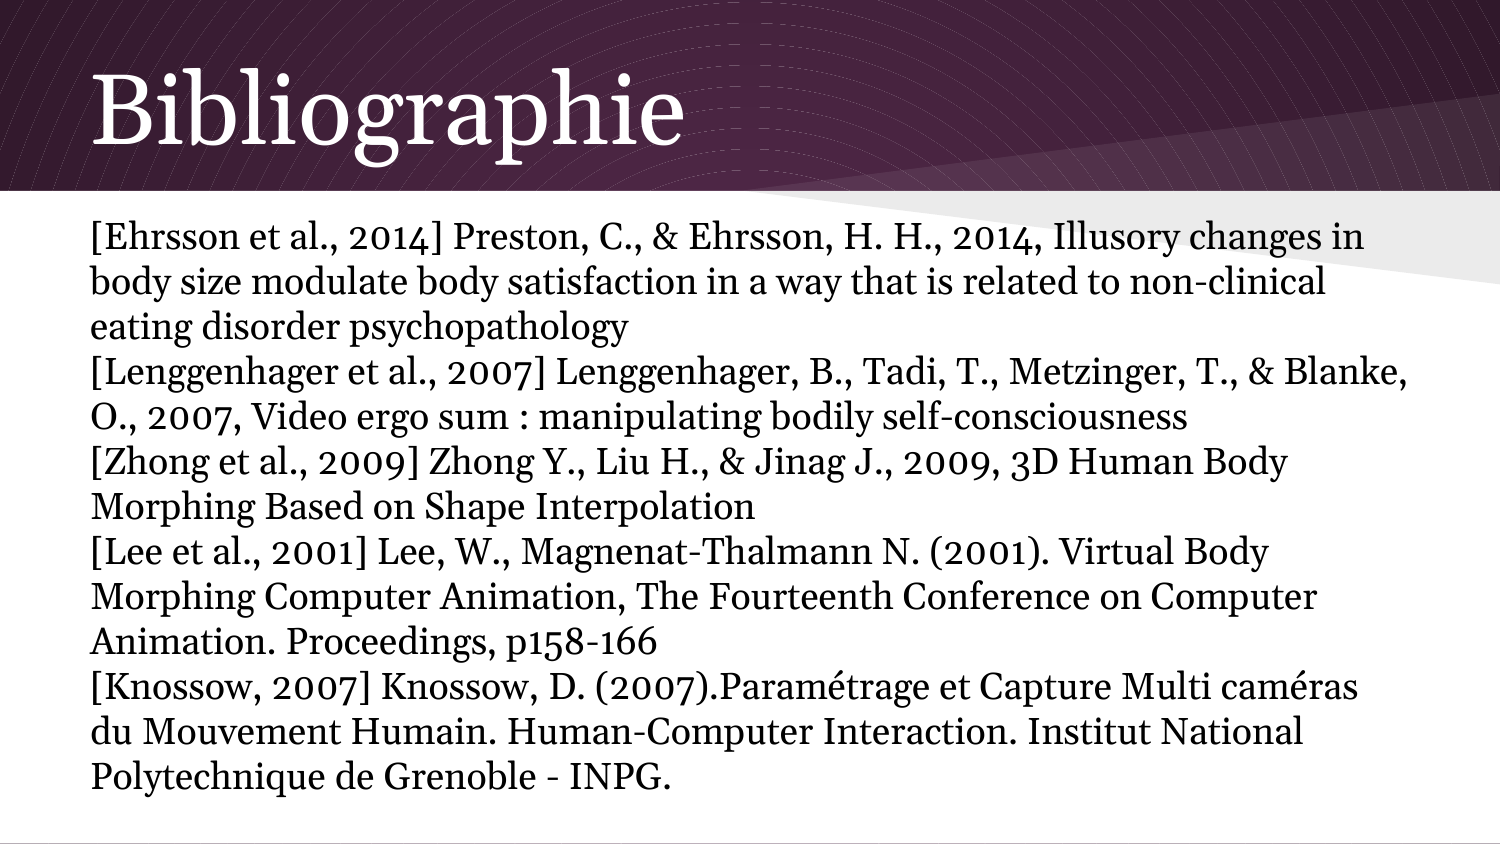

# Bibliographie
[Ehrsson et al., 2014] Preston, C., & Ehrsson, H. H., 2014, Illusory changes in body size modulate body satisfaction in a way that is related to non-clinical eating disorder psychopathology
[Lenggenhager et al., 2007] Lenggenhager, B., Tadi, T., Metzinger, T., & Blanke, O., 2007, Video ergo sum : manipulating bodily self-consciousness
[Zhong et al., 2009] Zhong Y., Liu H., & Jinag J., 2009, 3D Human Body Morphing Based on Shape Interpolation
[Lee et al., 2001] Lee, W., Magnenat-Thalmann N. (2001). Virtual Body Morphing Computer Animation, The Fourteenth Conference on Computer Animation. Proceedings, p158-166
[Knossow, 2007] Knossow, D. (2007).Paramétrage et Capture Multi caméras du Mouvement Humain. Human-Computer Interaction. Institut National Polytechnique de Grenoble - INPG.